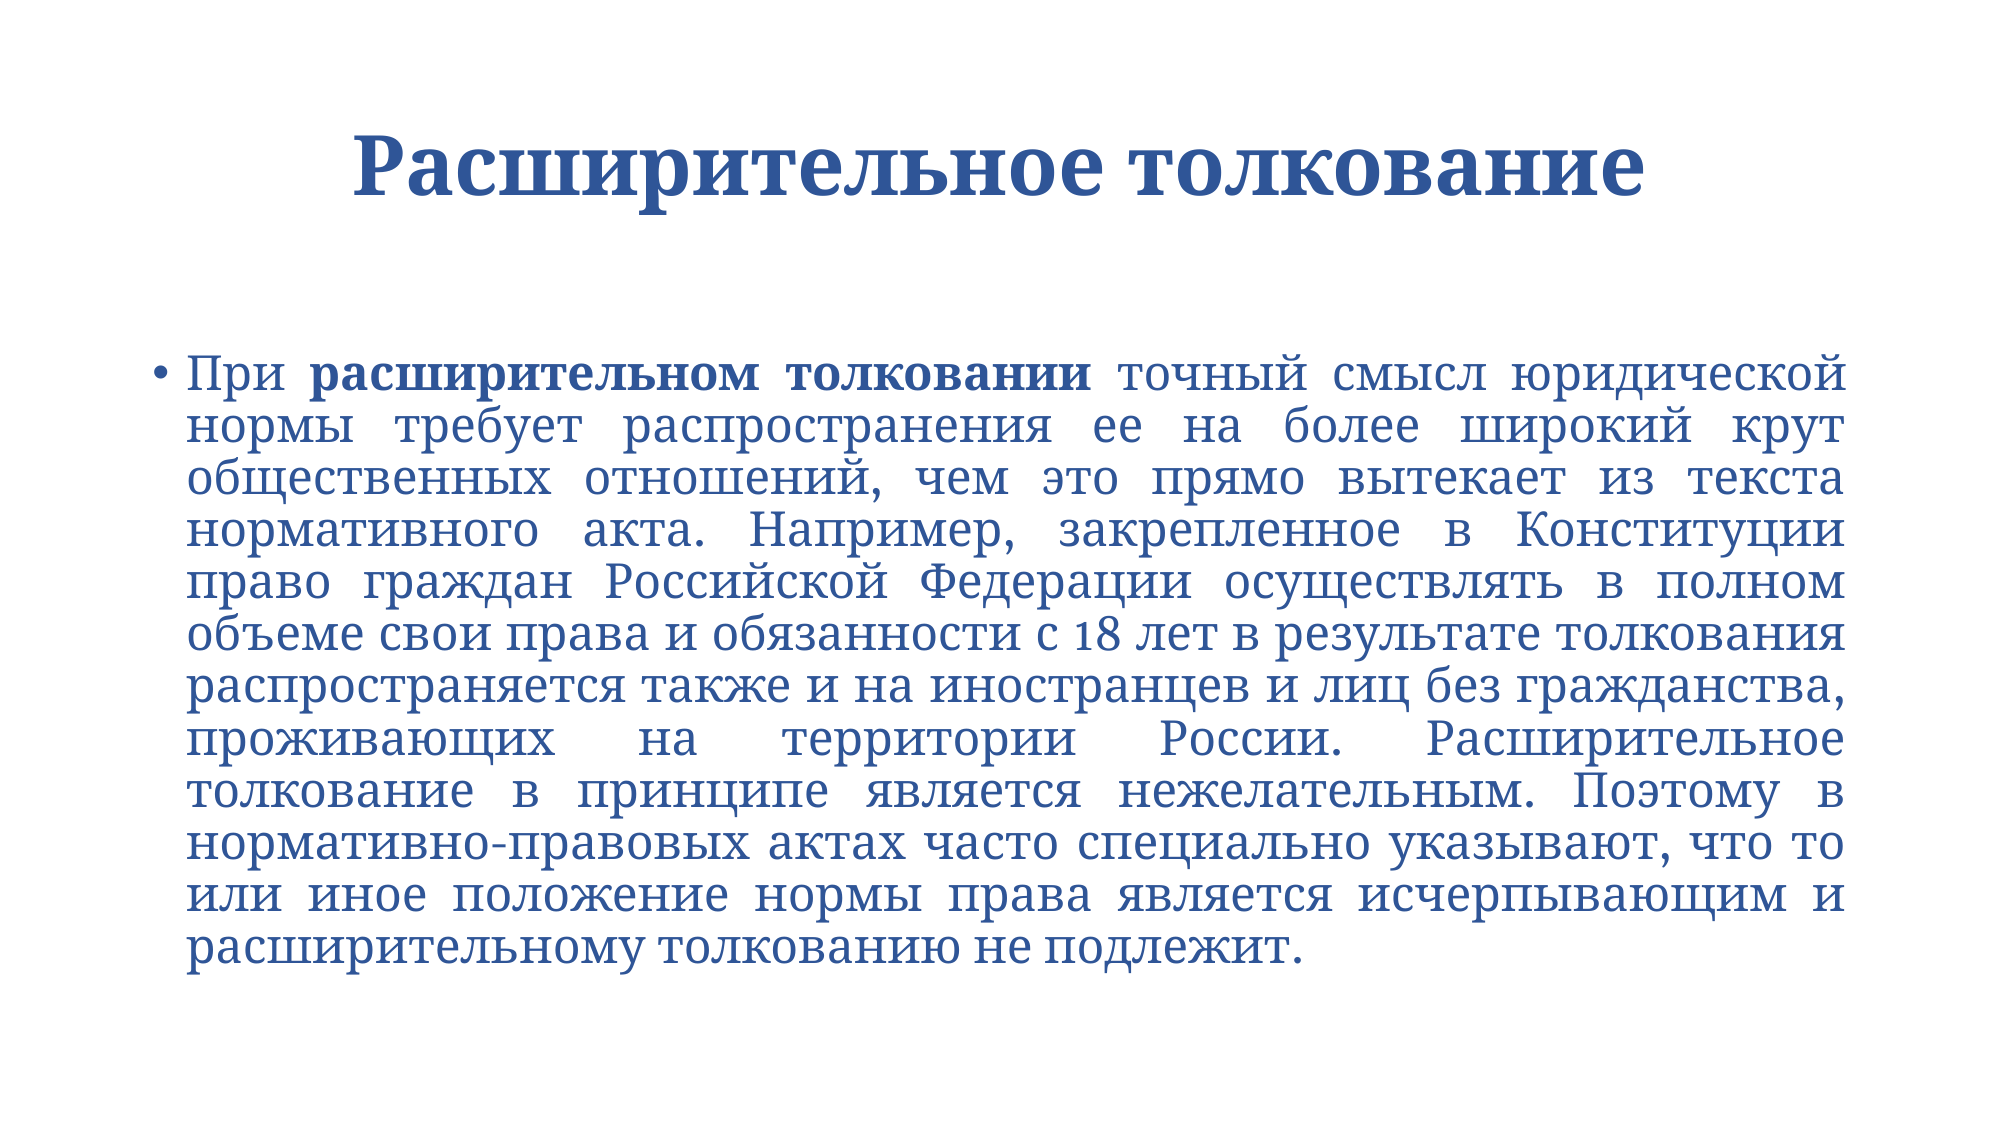

# Расширительное толкование
При расширительном толковании точный смысл юридической нормы требует распространения ее на более широкий крут общественных отношений, чем это прямо вытекает из текста нормативного акта. Например, закрепленное в Конституции право граждан Российской Федерации осуществлять в полном объеме свои права и обязанности с 18 лет в результате толкования распространяется также и на иностранцев и лиц без гражданства, проживающих на территории России. Расширительное толкование в принципе является нежелательным. Поэтому в нормативно-правовых актах часто специально указывают, что то или иное положение нормы права является исчерпывающим и расширительному толкованию не подлежит.